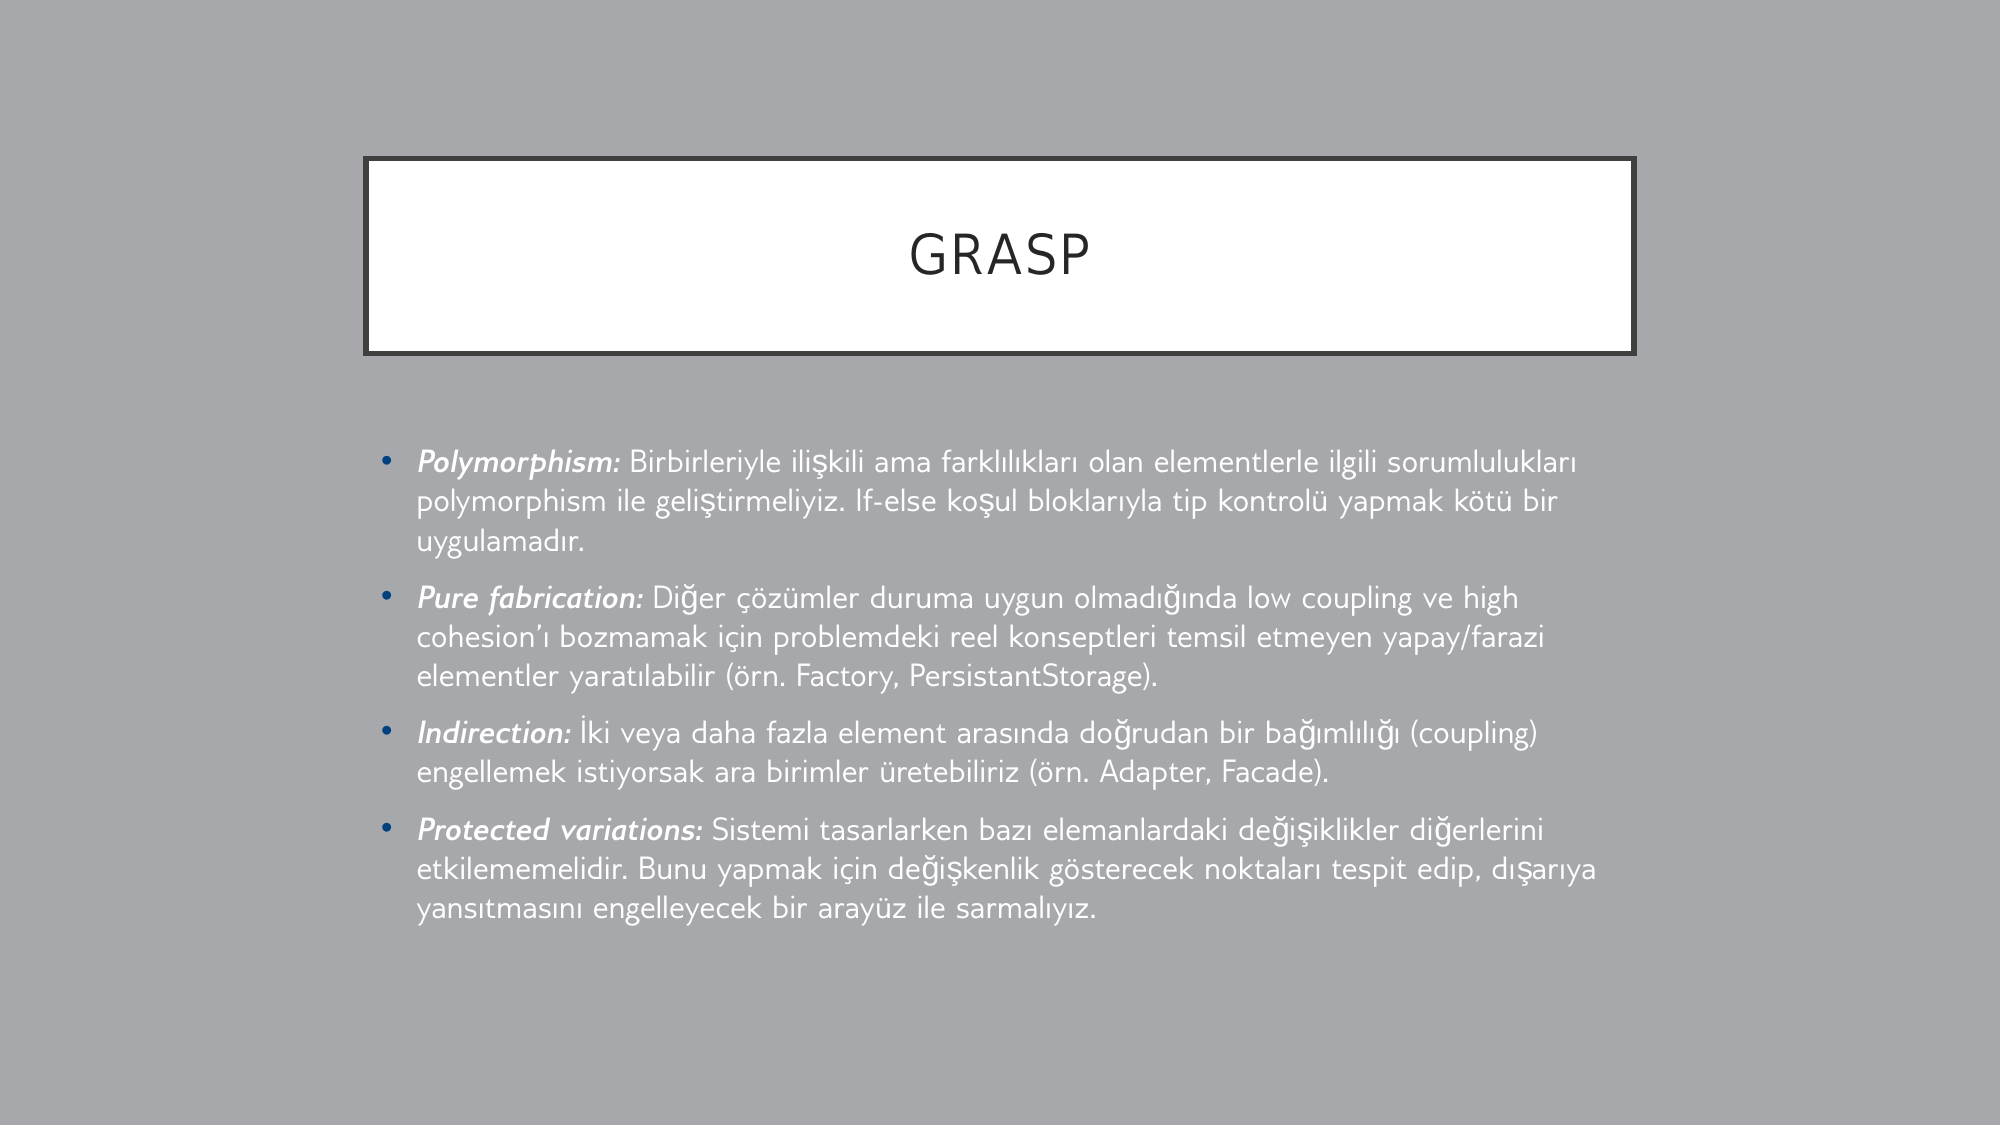

# GRASP
Polymorphism: Birbirleriyle ilişkili ama farklılıkları olan elementlerle ilgili sorumlulukları polymorphism ile geliştirmeliyiz. If-else koşul bloklarıyla tip kontrolü yapmak kötü bir uygulamadır.
Pure fabrication: Diğer çözümler duruma uygun olmadığında low coupling ve high cohesion’ı bozmamak için problemdeki reel konseptleri temsil etmeyen yapay/farazi elementler yaratılabilir (örn. Factory, PersistantStorage).
Indirection: İki veya daha fazla element arasında doğrudan bir bağımlılığı (coupling) engellemek istiyorsak ara birimler üretebiliriz (örn. Adapter, Facade).
Protected variations: Sistemi tasarlarken bazı elemanlardaki değişiklikler diğerlerini etkilememelidir. Bunu yapmak için değişkenlik gösterecek noktaları tespit edip, dışarıya yansıtmasını engelleyecek bir arayüz ile sarmalıyız.